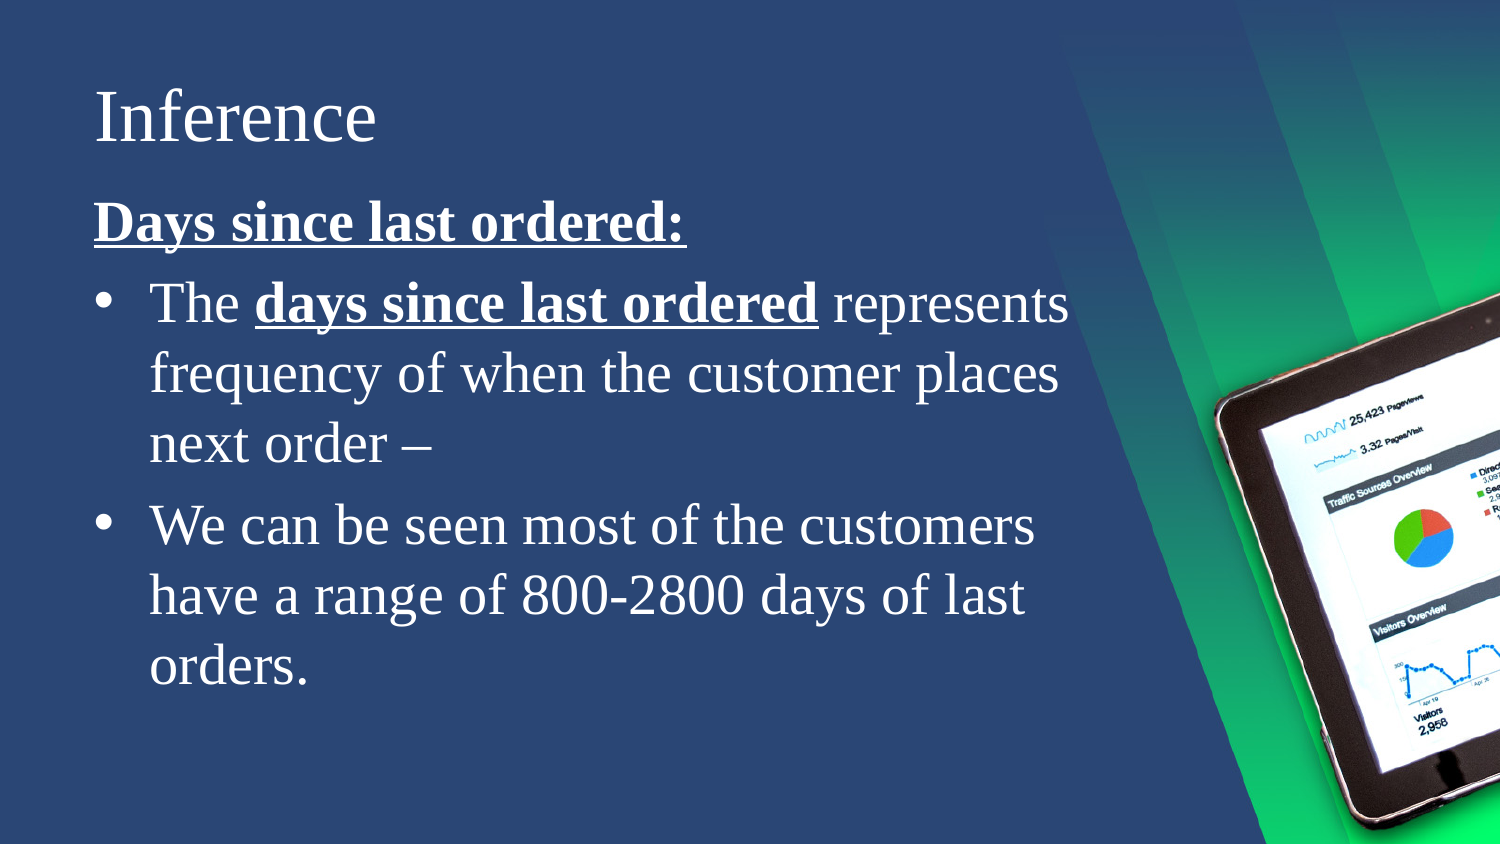

# Inference
Days since last ordered:
The days since last ordered represents frequency of when the customer places next order –
We can be seen most of the customers have a range of 800-2800 days of last orders.